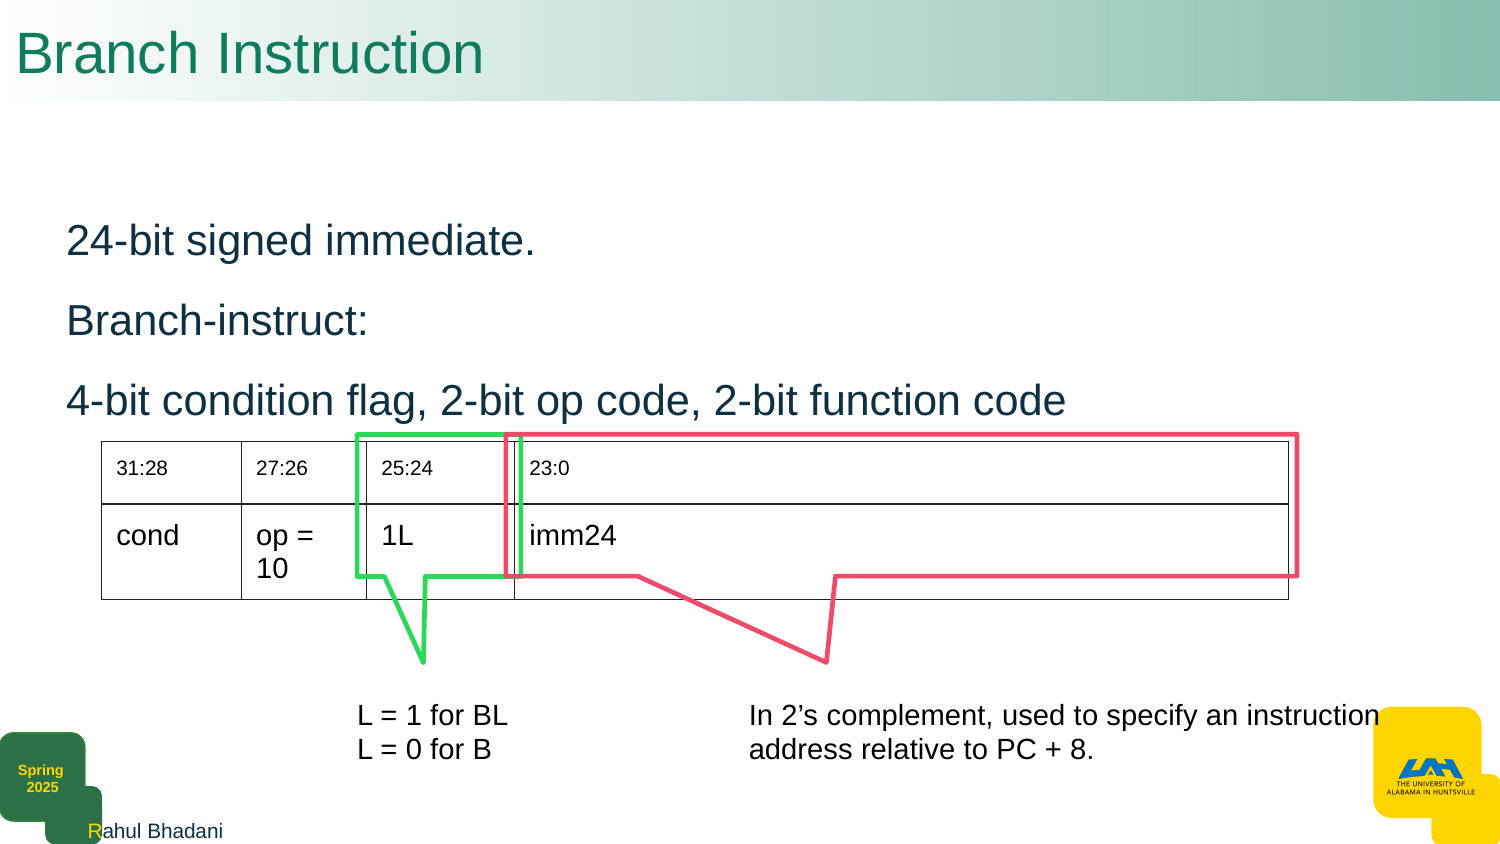

# Branch Instruction
24-bit signed immediate.
Branch-instruct:
4-bit condition flag, 2-bit op code, 2-bit function code

| 31:28 | 27:26 | 25:24 | 23:0 |
| --- | --- | --- | --- |
| cond | op = 10 | 1L | imm24 |
L = 1 for BL
L = 0 for B
In 2’s complement, used to specify an instruction address relative to PC + 8.